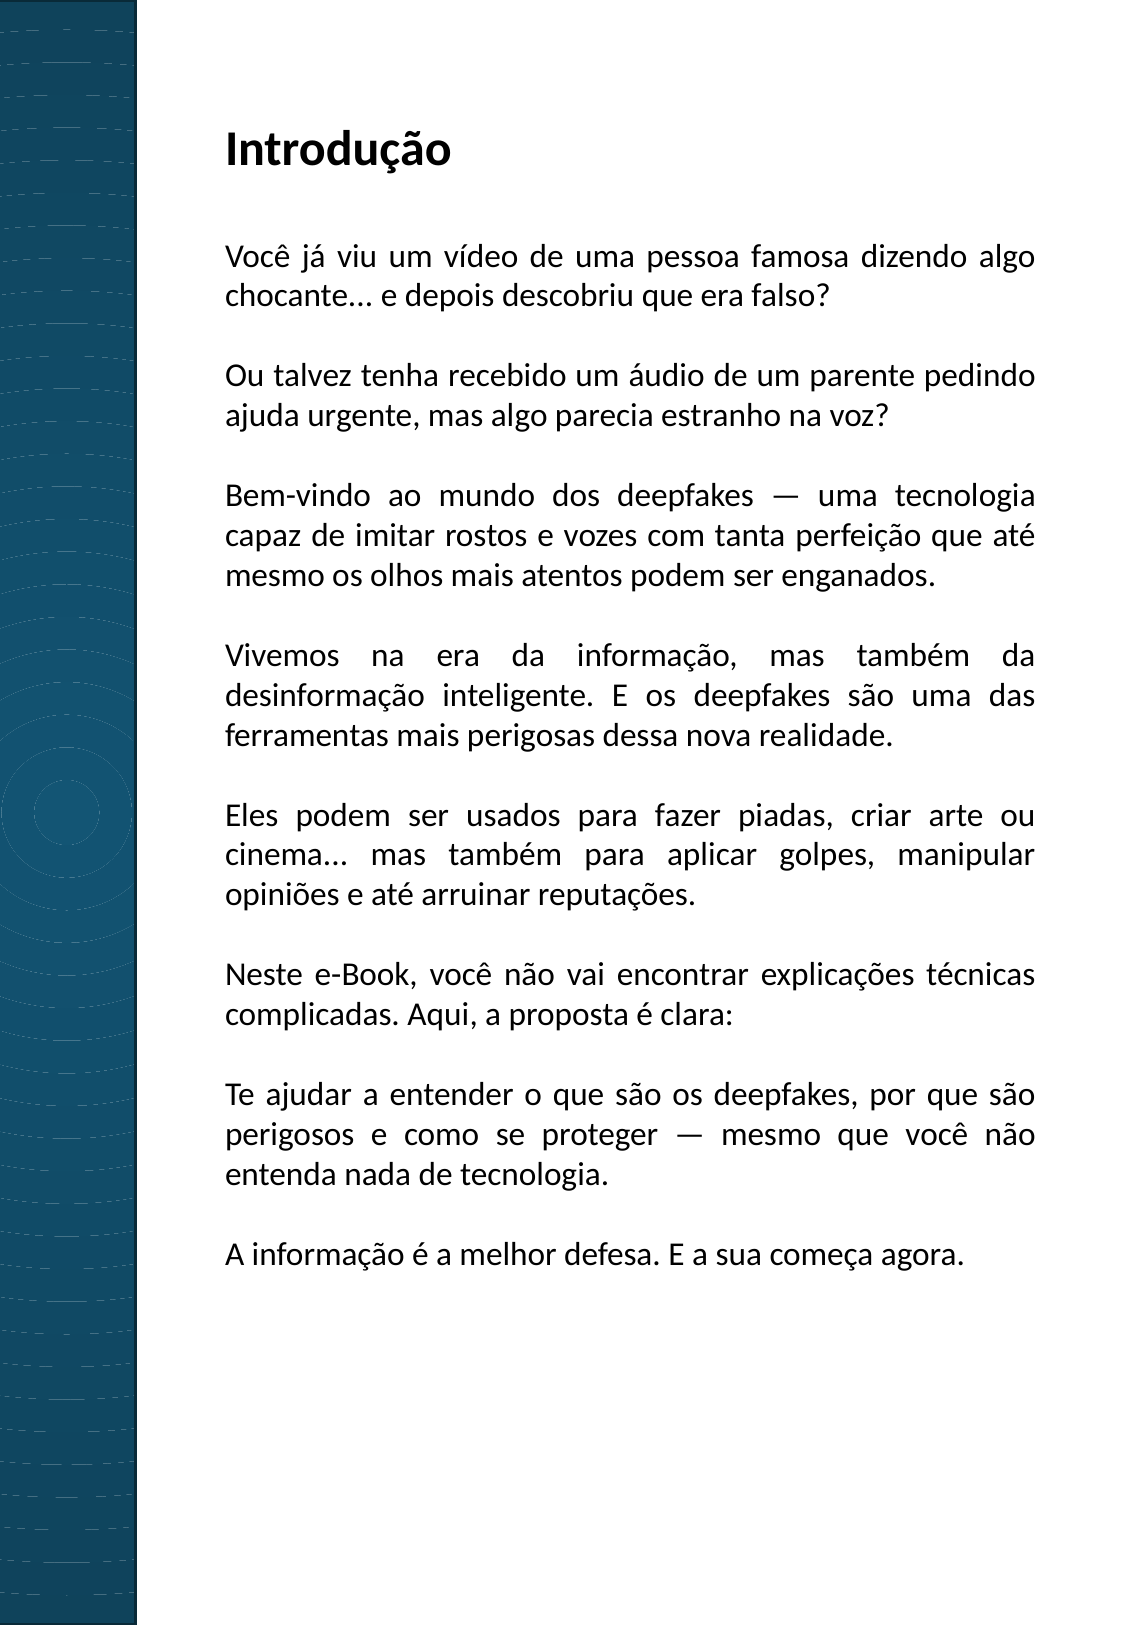

Introdução
Você já viu um vídeo de uma pessoa famosa dizendo algo chocante... e depois descobriu que era falso?

Ou talvez tenha recebido um áudio de um parente pedindo ajuda urgente, mas algo parecia estranho na voz?

Bem-vindo ao mundo dos deepfakes — uma tecnologia capaz de imitar rostos e vozes com tanta perfeição que até mesmo os olhos mais atentos podem ser enganados.

Vivemos na era da informação, mas também da desinformação inteligente. E os deepfakes são uma das ferramentas mais perigosas dessa nova realidade.

Eles podem ser usados para fazer piadas, criar arte ou cinema... mas também para aplicar golpes, manipular opiniões e até arruinar reputações.

Neste e-Book, você não vai encontrar explicações técnicas complicadas. Aqui, a proposta é clara:

Te ajudar a entender o que são os deepfakes, por que são perigosos e como se proteger — mesmo que você não entenda nada de tecnologia.

A informação é a melhor defesa. E a sua começa agora.